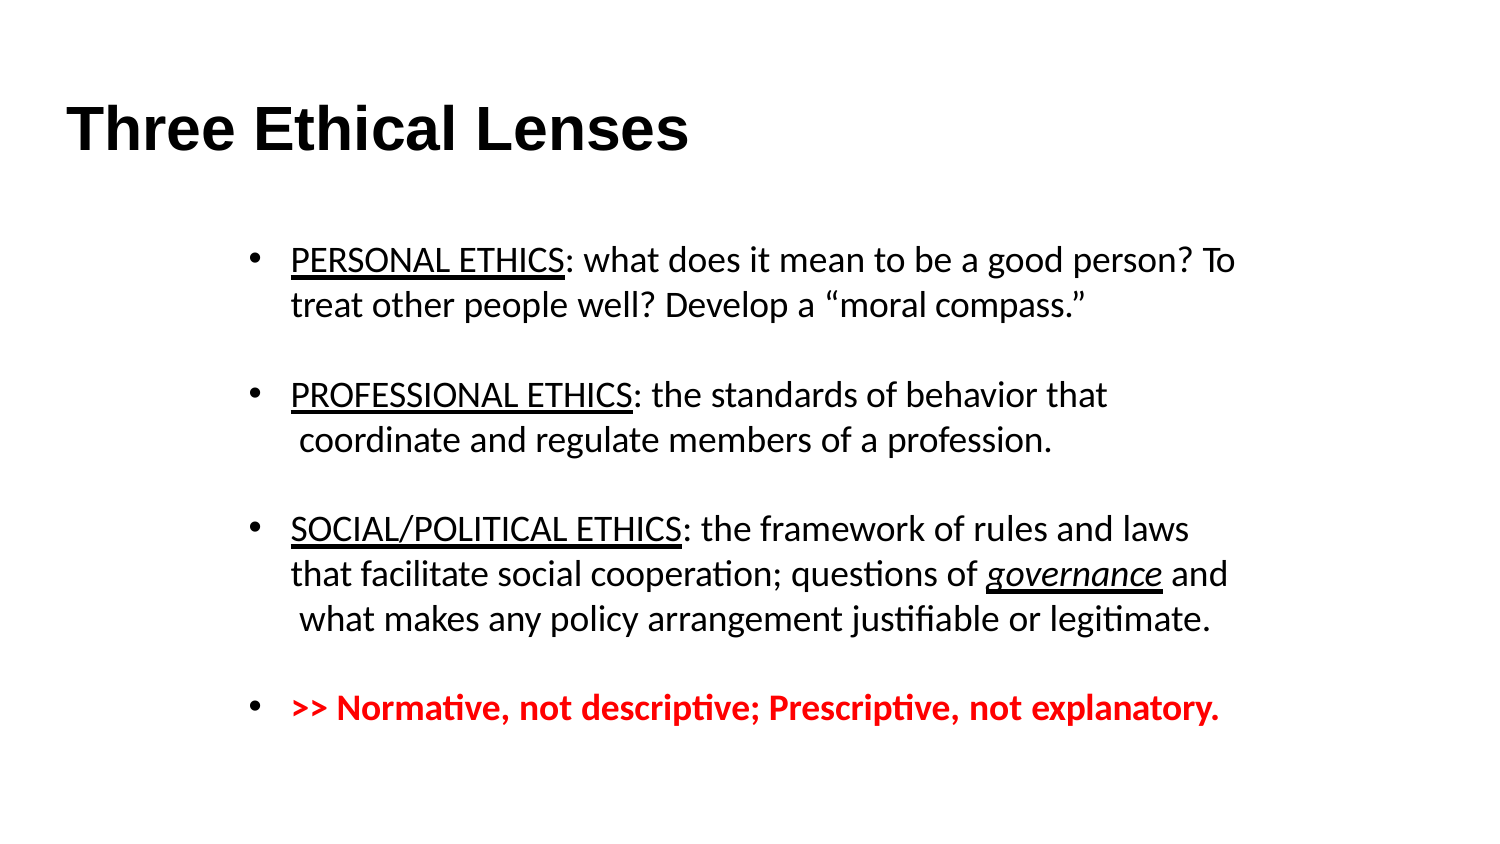

# Three Ethical Lenses
PERSONAL ETHICS: what does it mean to be a good person? To
treat other people well? Develop a “moral compass.”

PROFESSIONAL ETHICS: the standards of behavior that  coordinate and regulate members of a profession.

SOCIAL/POLITICAL ETHICS: the framework of rules and laws  that facilitate social cooperation; questions of governance and  what makes any policy arrangement justifiable or legitimate.

>> Normative, not descriptive; Prescriptive, not explanatory.